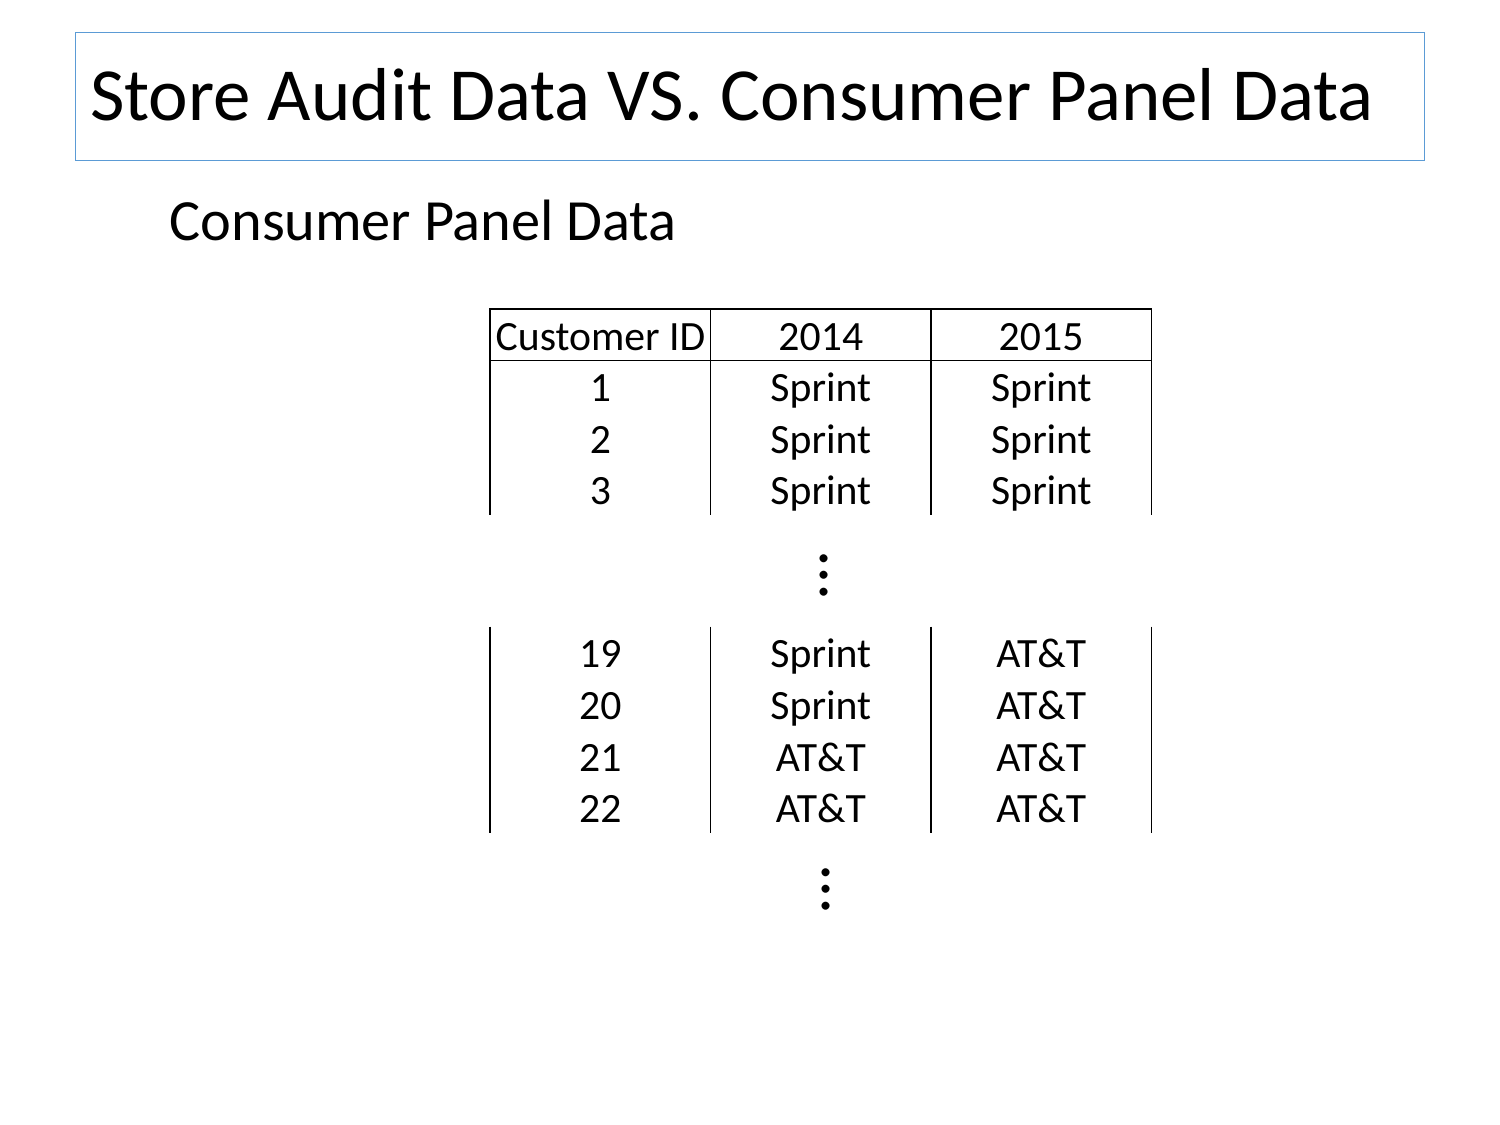

# Store Audit Data VS. Consumer Panel Data
Consumer Panel Data
| Customer ID | 2014 | 2015 |
| --- | --- | --- |
| 1 | Sprint | Sprint |
| 2 | Sprint | Sprint |
| 3 | Sprint | Sprint |
…
| 19 | Sprint | AT&T |
| --- | --- | --- |
| 20 | Sprint | AT&T |
| 21 | AT&T | AT&T |
| 22 | AT&T | AT&T |
…